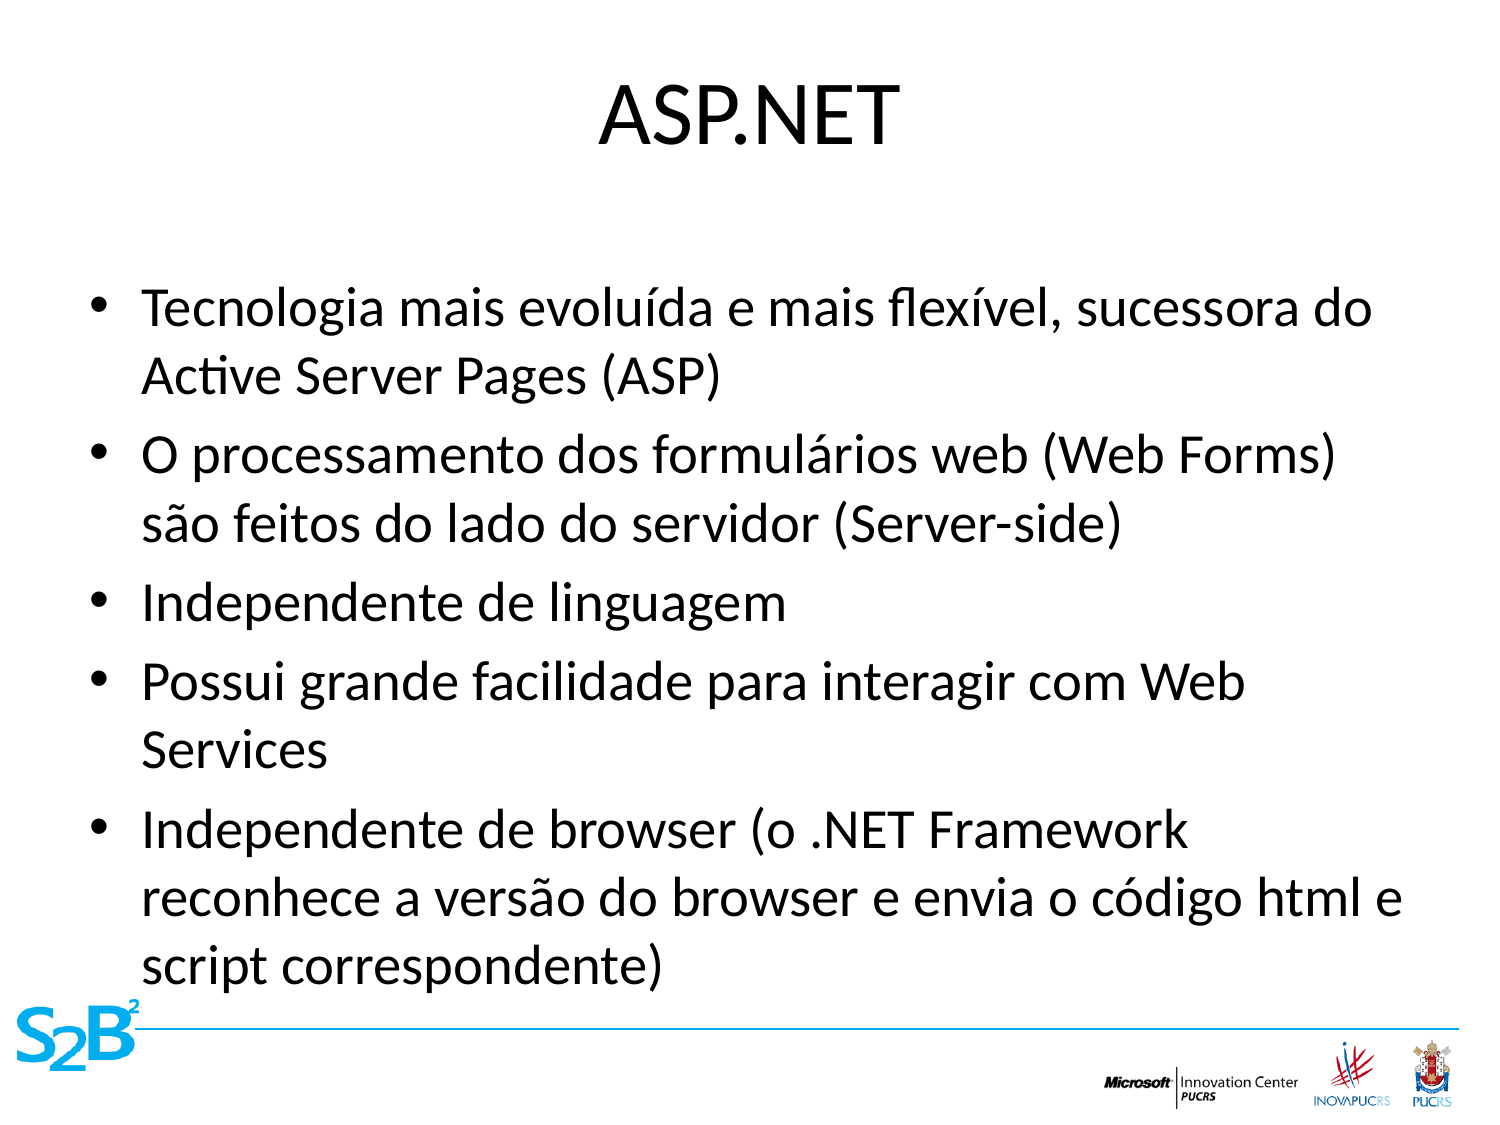

# ASP.NET
Tecnologia mais evoluída e mais flexível, sucessora do Active Server Pages (ASP)
O processamento dos formulários web (Web Forms) são feitos do lado do servidor (Server-side)
Independente de linguagem
Possui grande facilidade para interagir com Web Services
Independente de browser (o .NET Framework reconhece a versão do browser e envia o código html e script correspondente)